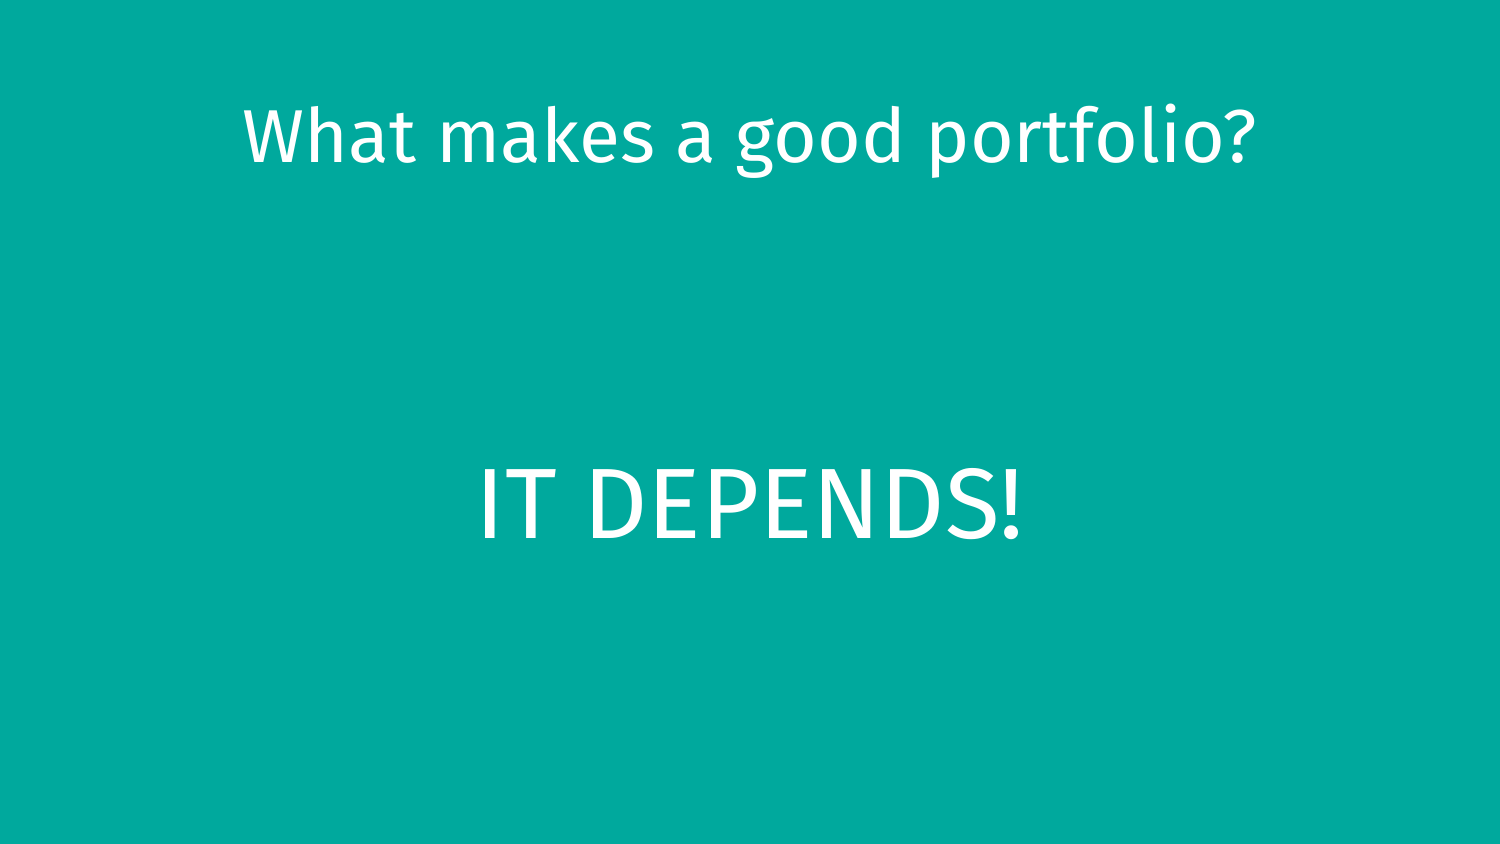

# What makes a good portfolio?

IT DEPENDS!